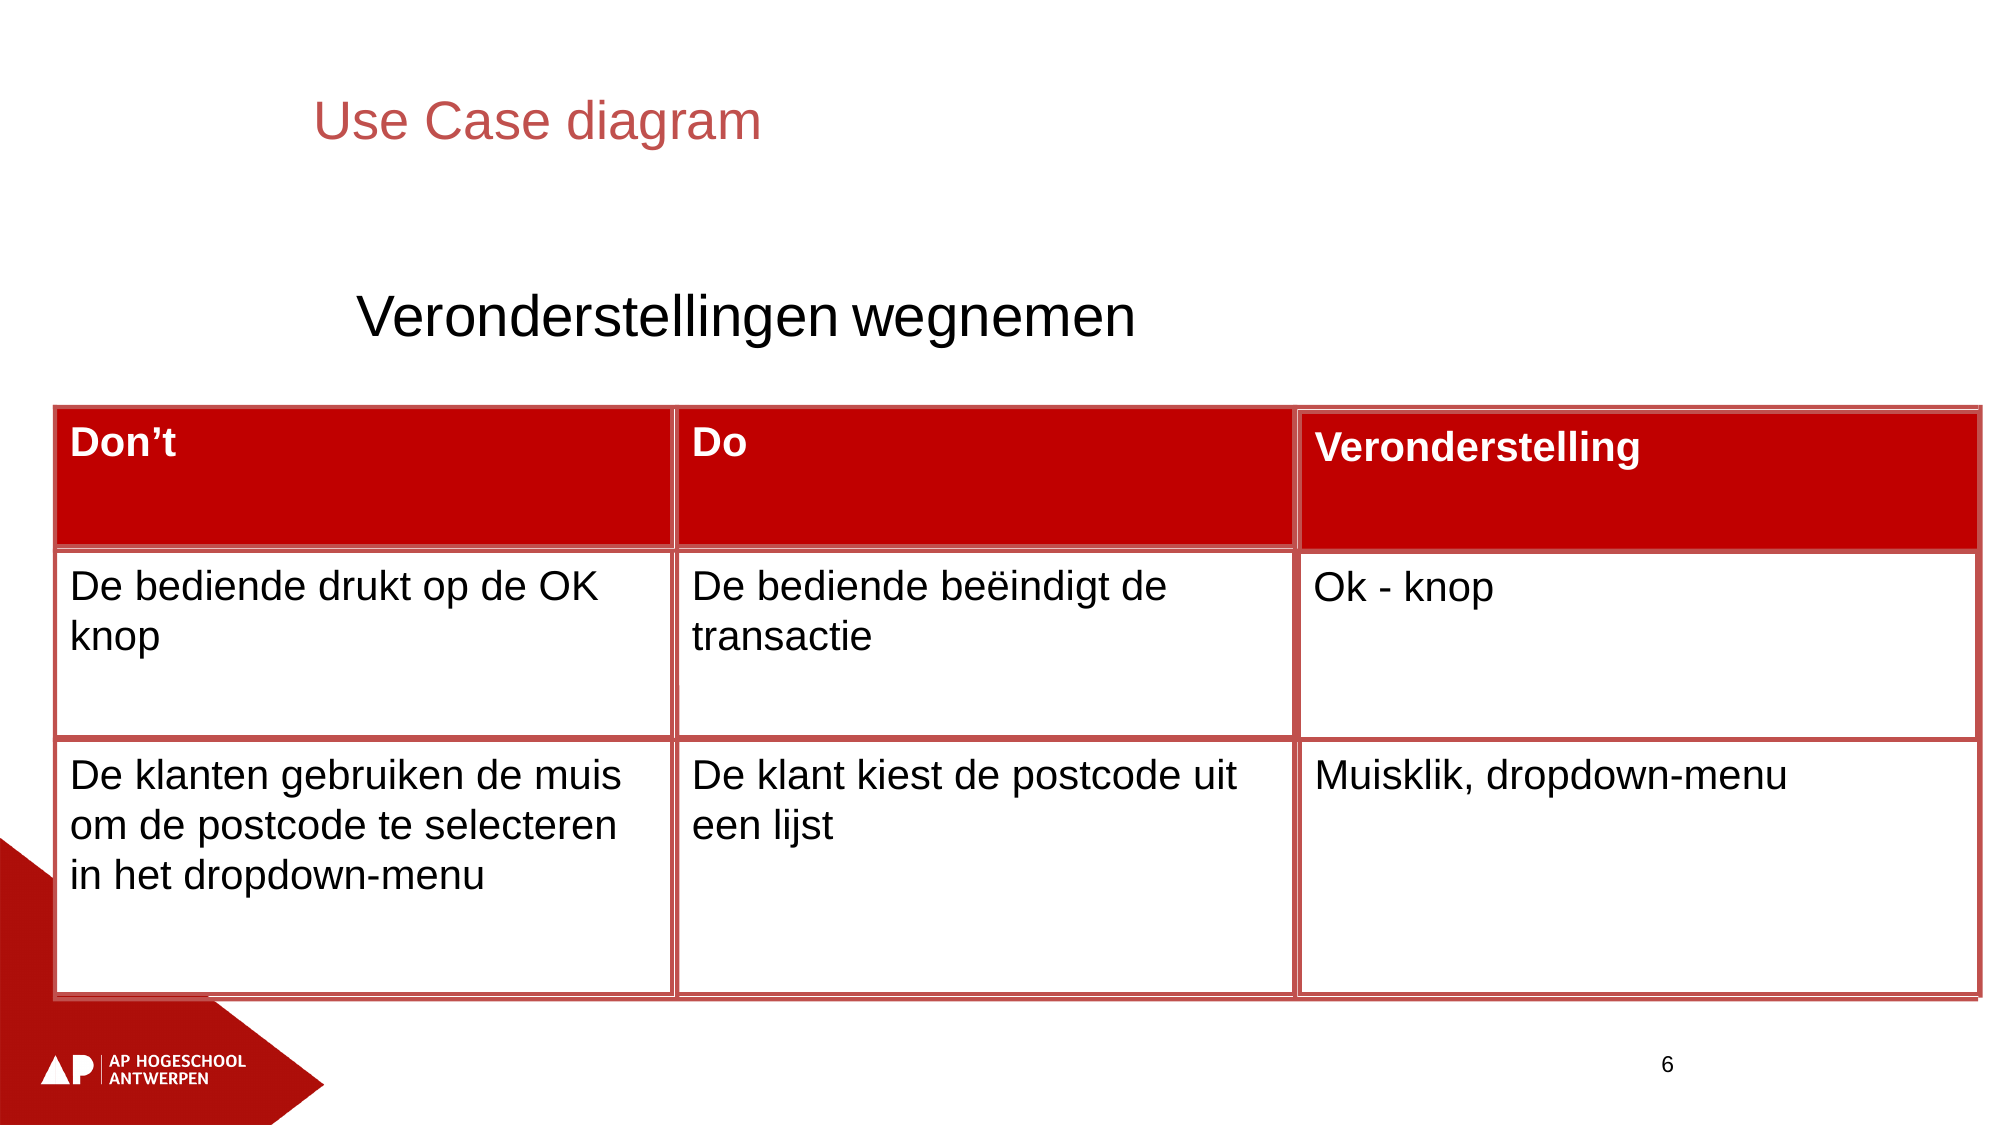

Use Case diagram
Veronderstellingen wegnemen
Don’t

Do

Veronderstelling
De bediende drukt op de OK knop

De bediende beëindigt de transactie
Ok - knop
De klanten gebruiken de muis om de postcode te selecteren in het dropdown-menu

De klant kiest de postcode uit een lijst
Muisklik, dropdown-menu

6